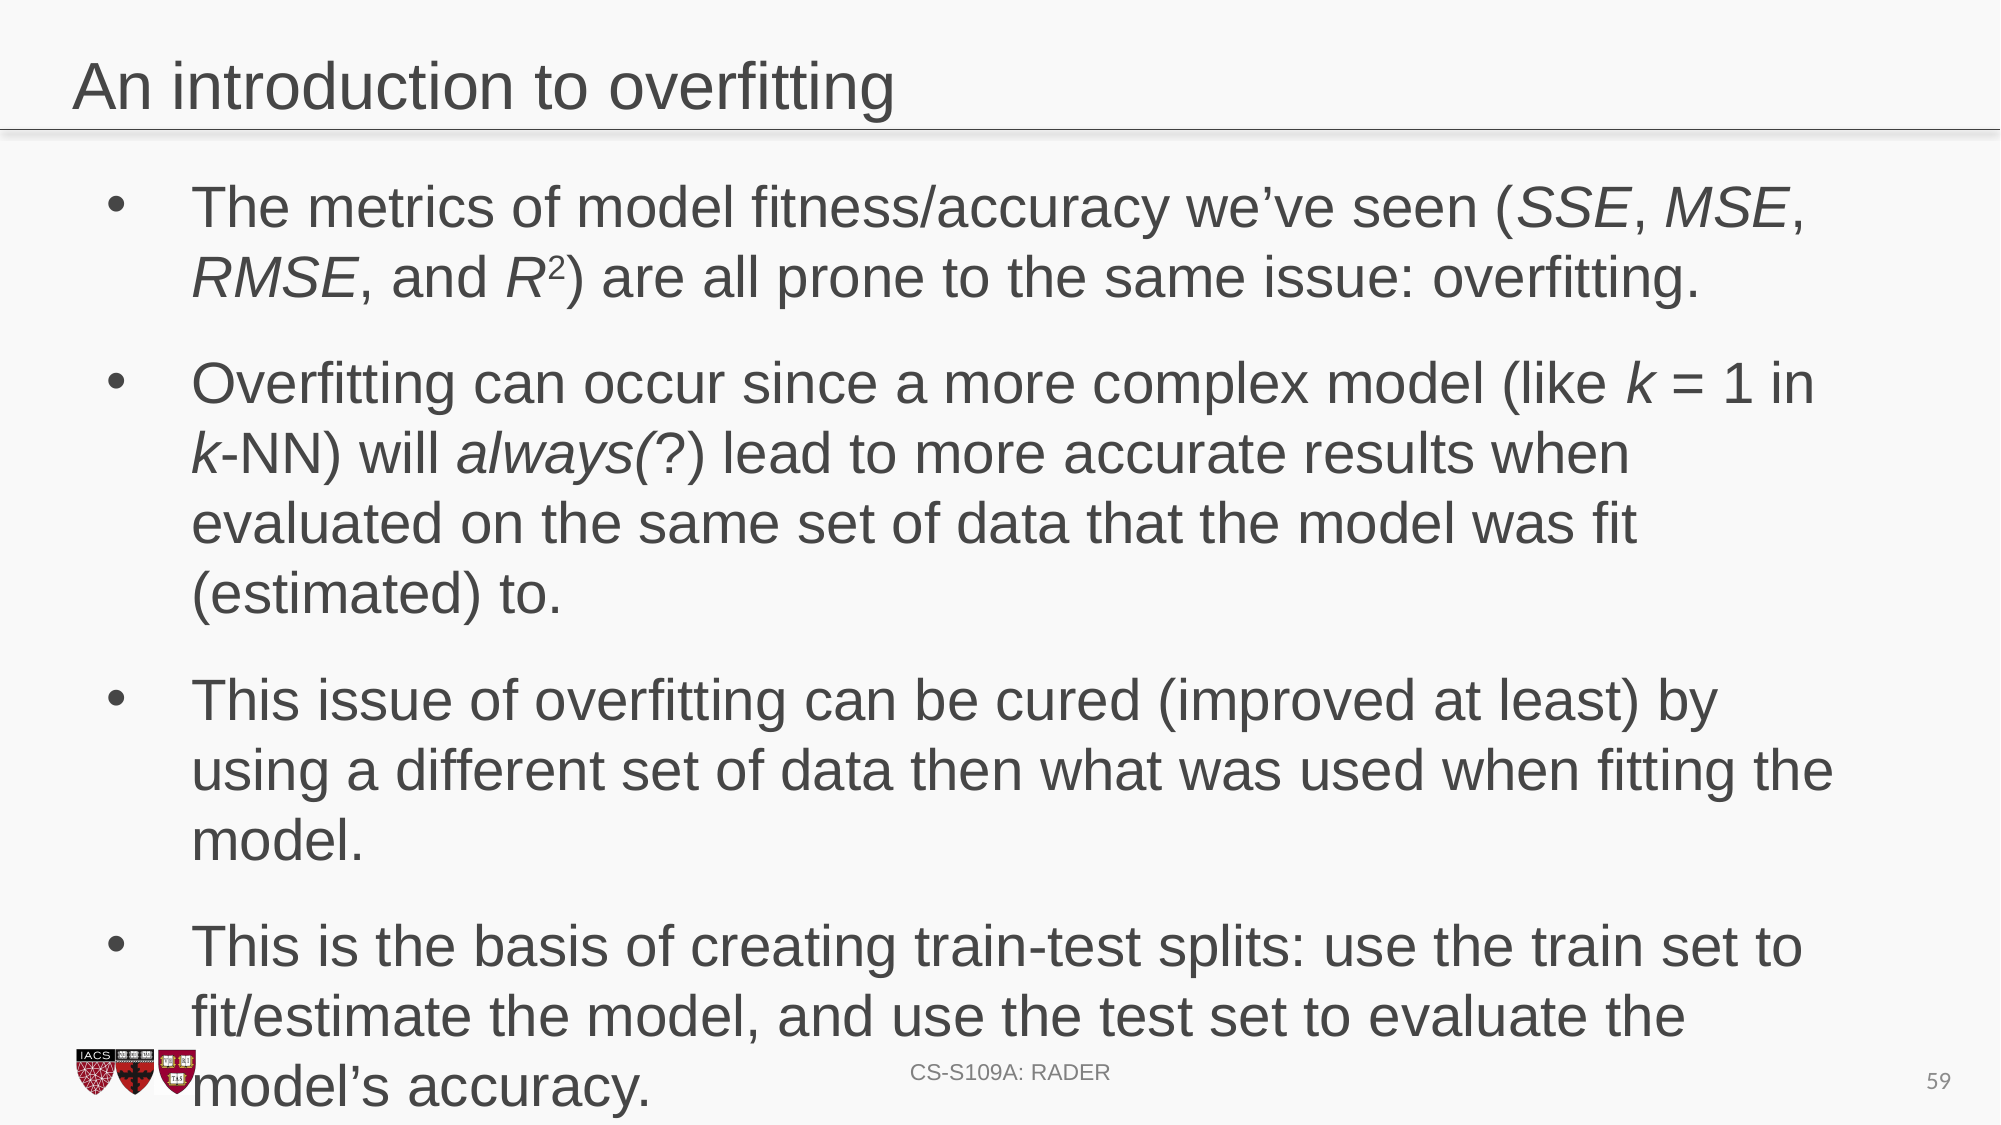

# An introduction to overfitting
The metrics of model fitness/accuracy we’ve seen (SSE, MSE, RMSE, and R2) are all prone to the same issue: overfitting.
Overfitting can occur since a more complex model (like k = 1 in k-NN) will always(?) lead to more accurate results when evaluated on the same set of data that the model was fit (estimated) to.
This issue of overfitting can be cured (improved at least) by using a different set of data then what was used when fitting the model.
This is the basis of creating train-test splits: use the train set to fit/estimate the model, and use the test set to evaluate the model’s accuracy.
59